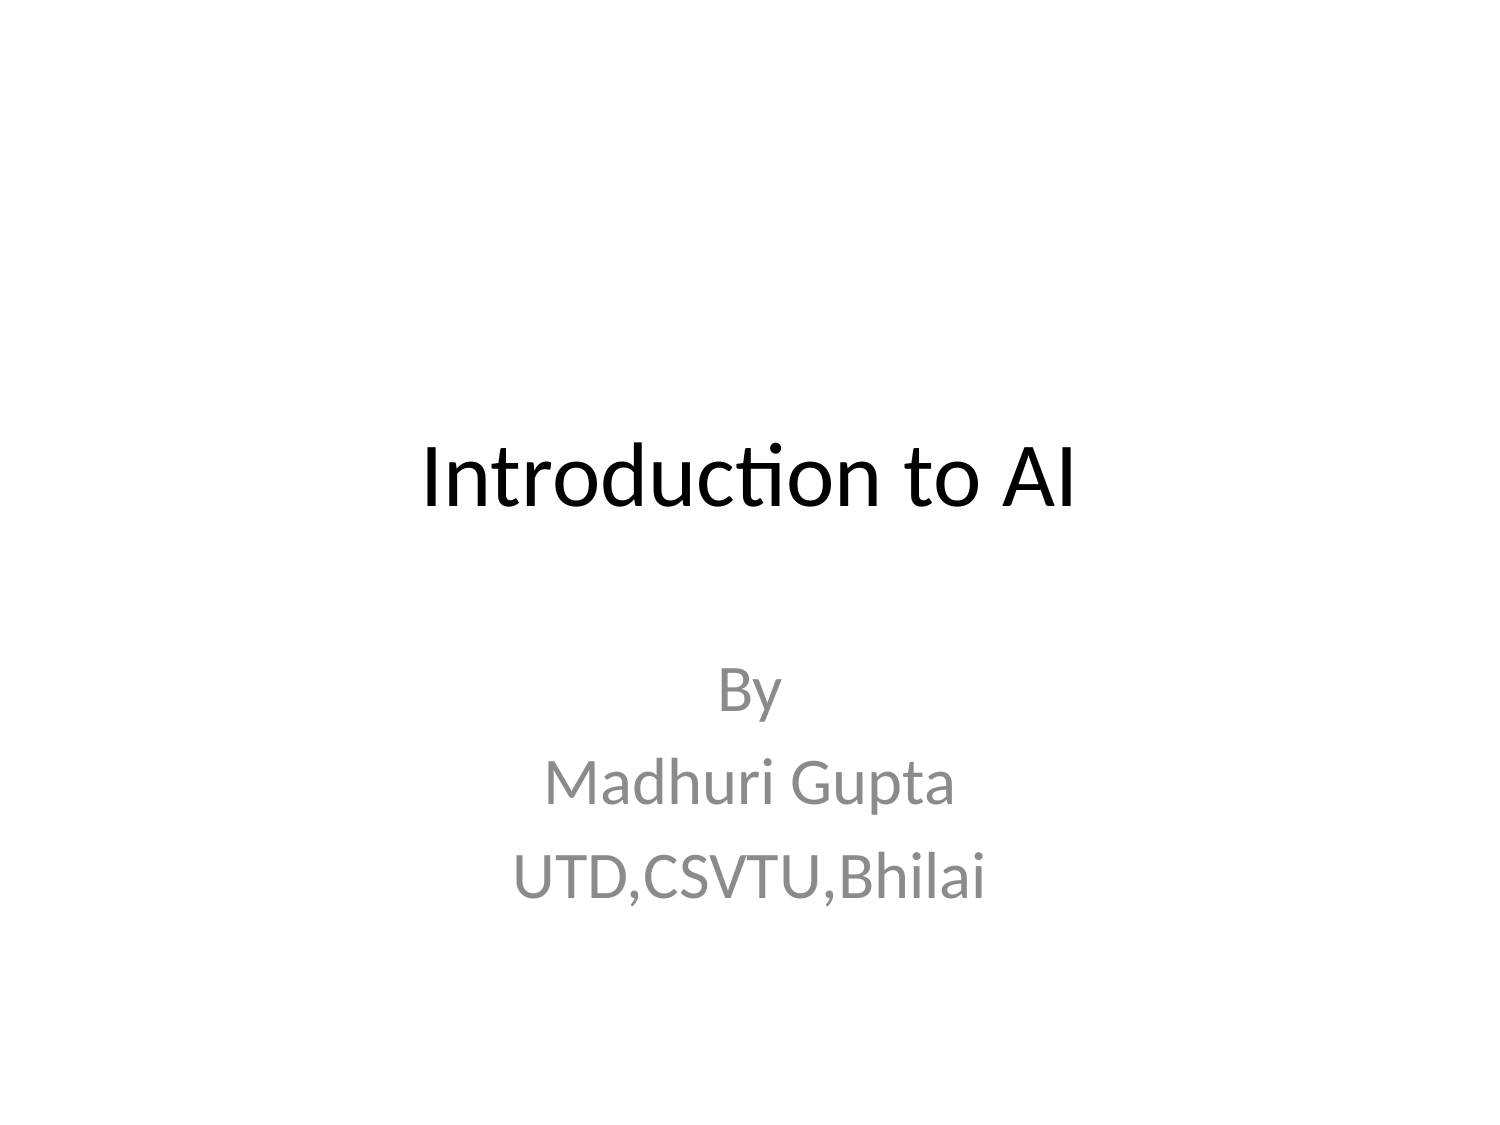

# Introduction to AI
By
Madhuri Gupta
UTD,CSVTU,Bhilai